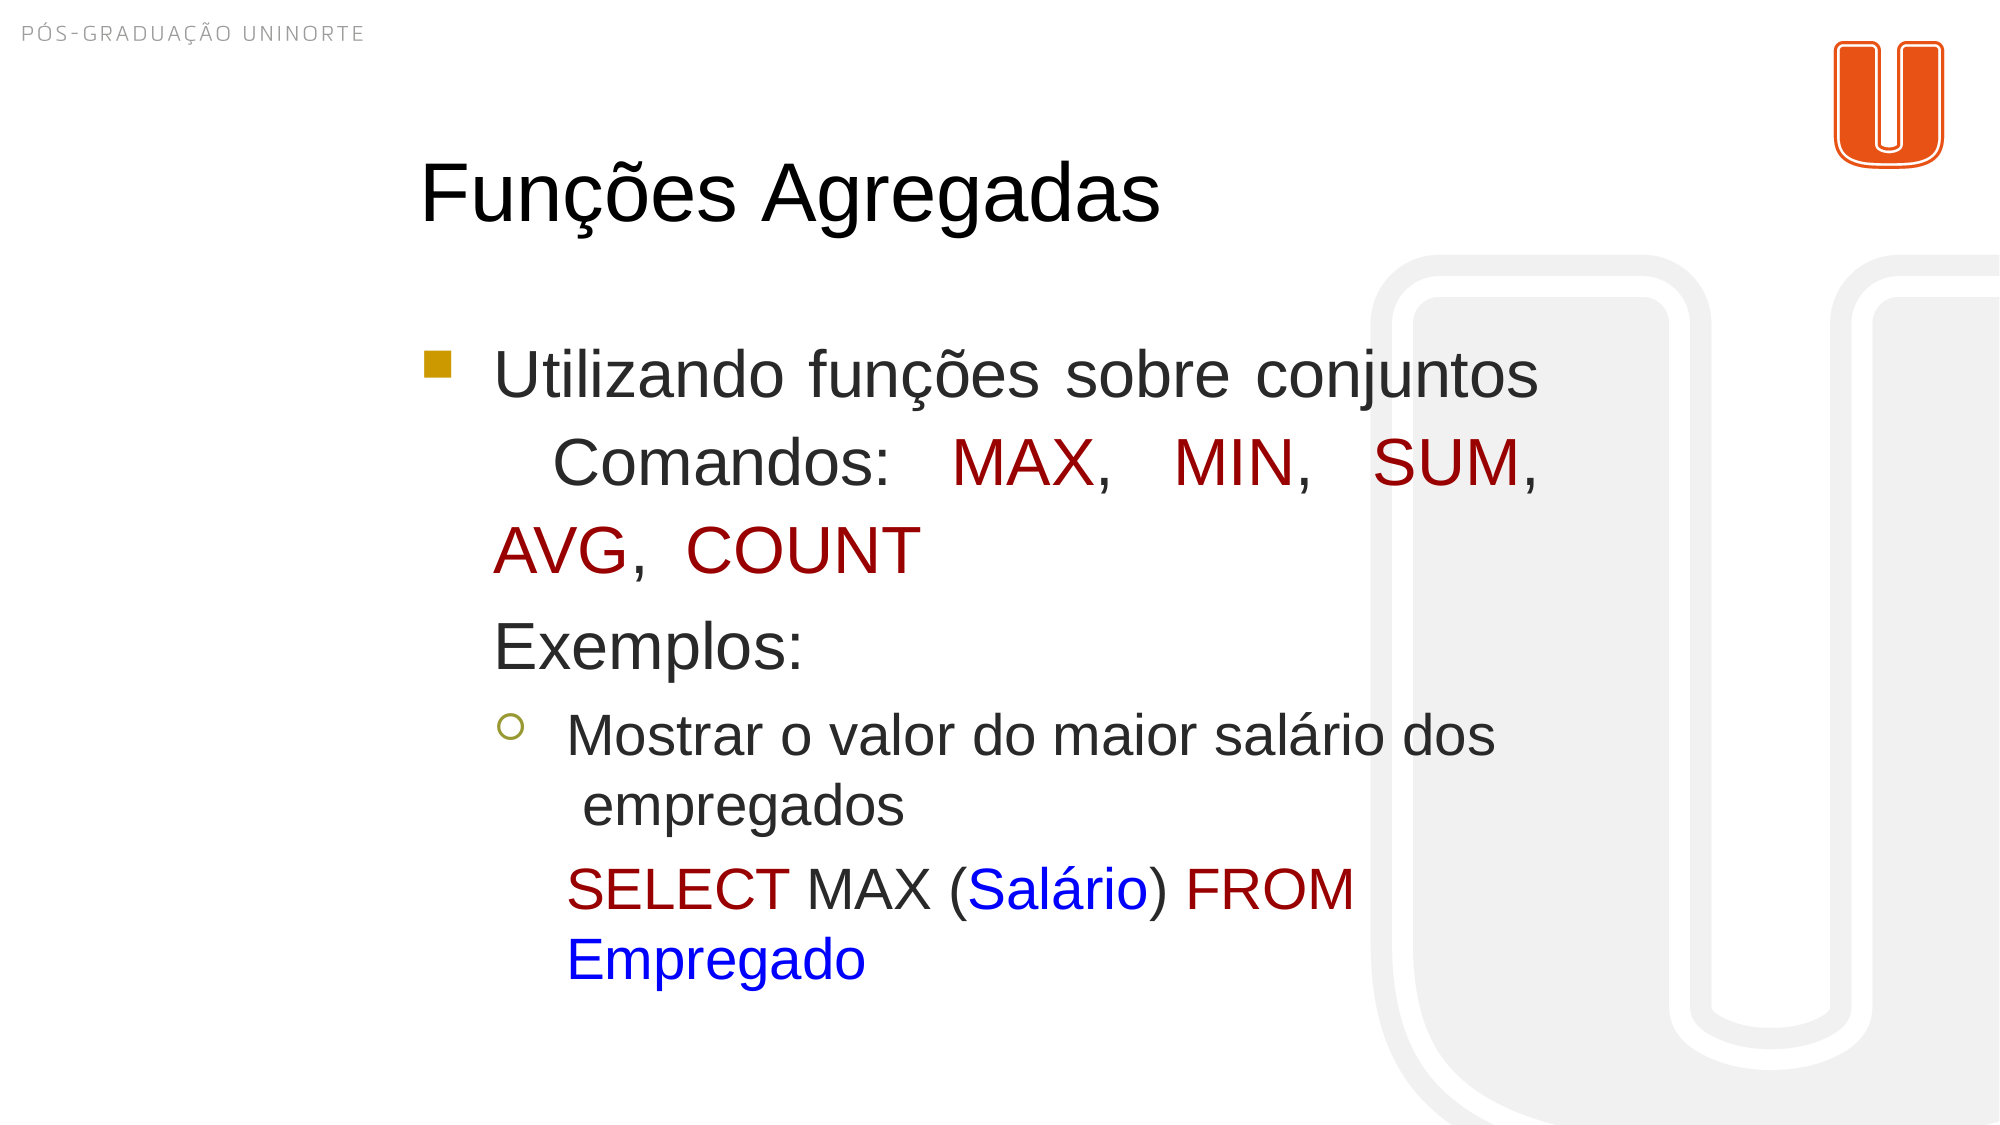

33/72
# Funções Agregadas
Utilizando funções sobre conjuntos  Comandos: MAX, MIN, SUM, AVG,  COUNT
Exemplos:
Mostrar o valor do maior salário dos  empregados
SELECT MAX (Salário) FROM
Empregado